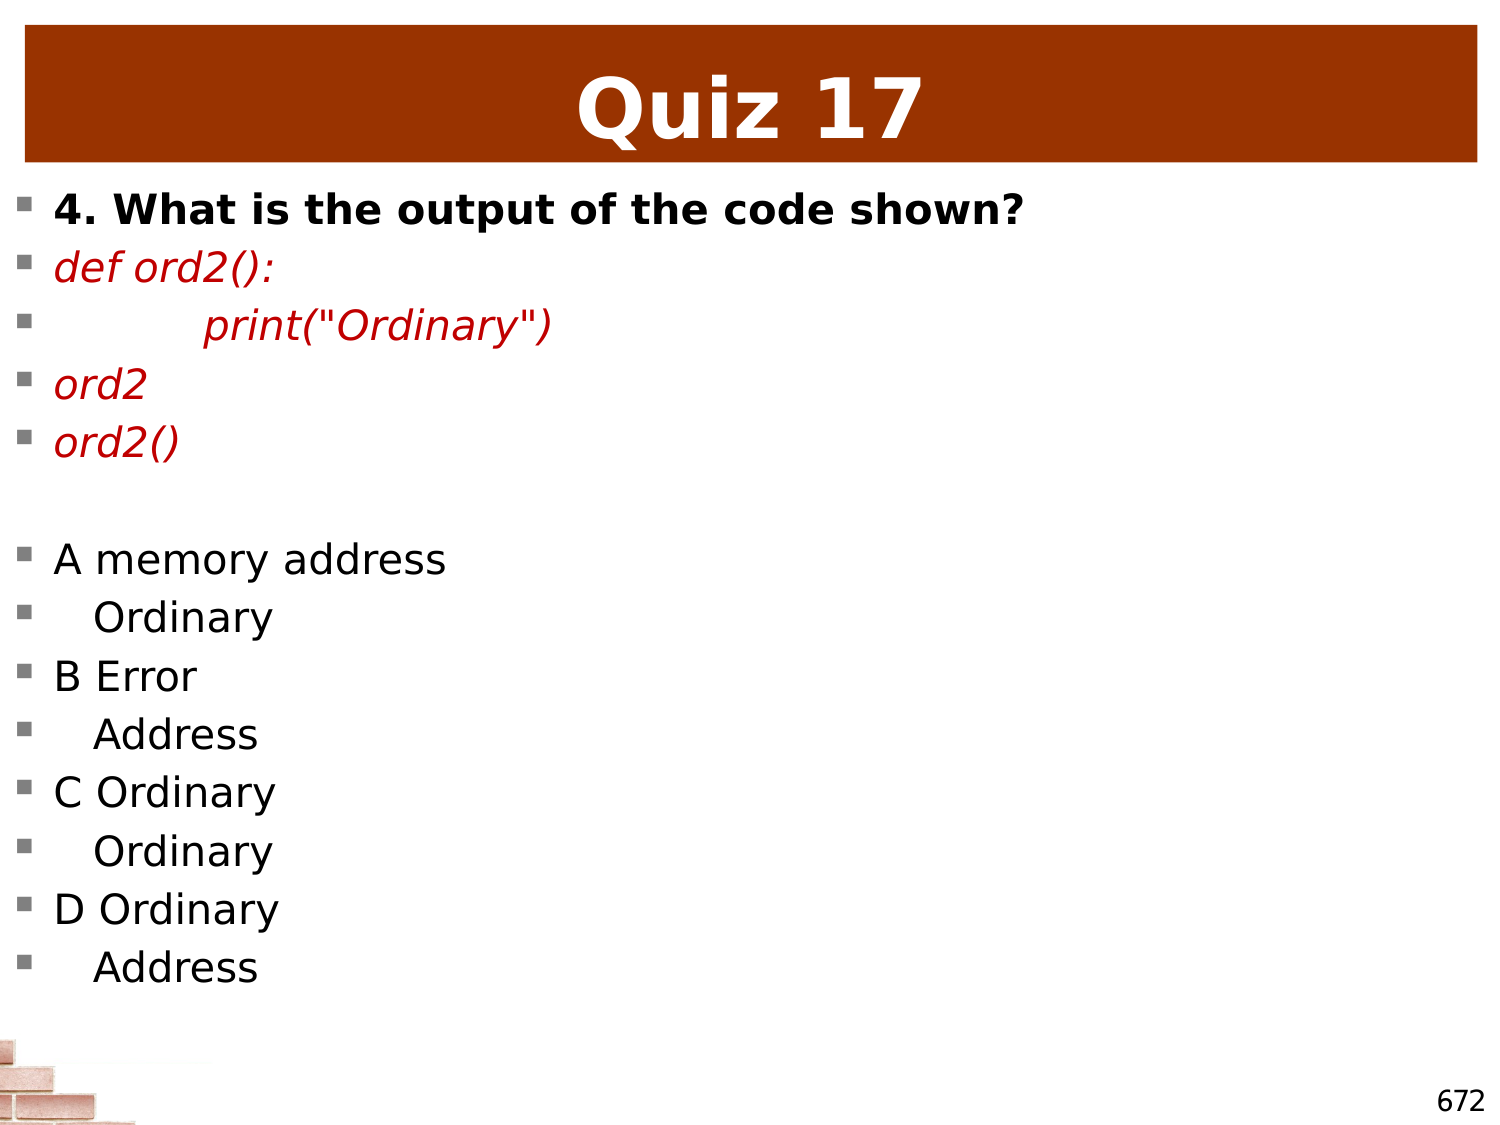

# Quiz 17
4. What is the output of the code shown?
def ord2():
	print("Ordinary")
ord2
ord2()

A memory address
   Ordinary
B Error
   Address
C Ordinary
   Ordinary
D Ordinary
   Address
672